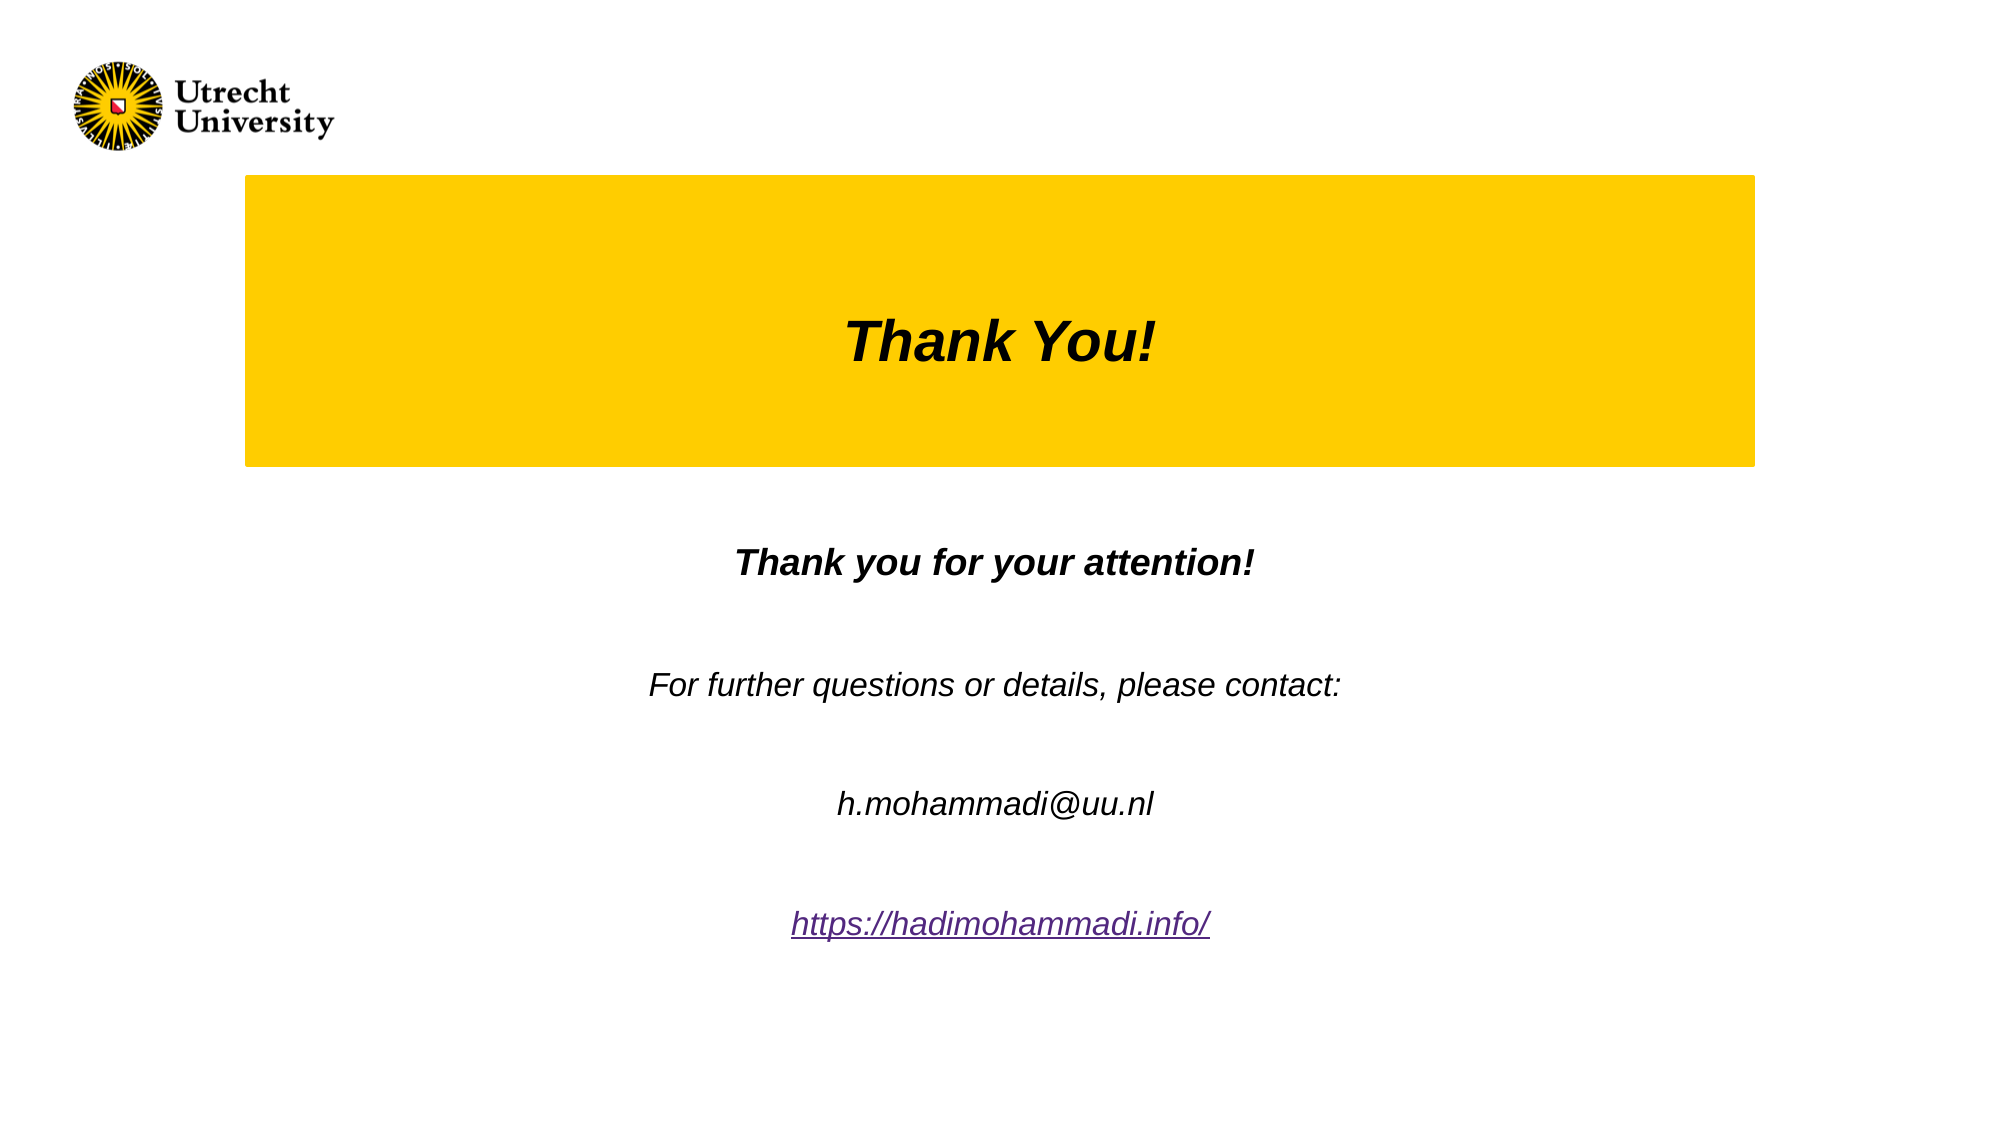

# Thank You!
Thank you for your attention!
For further questions or details, please contact:
h.mohammadi@uu.nl
https://hadimohammadi.info/